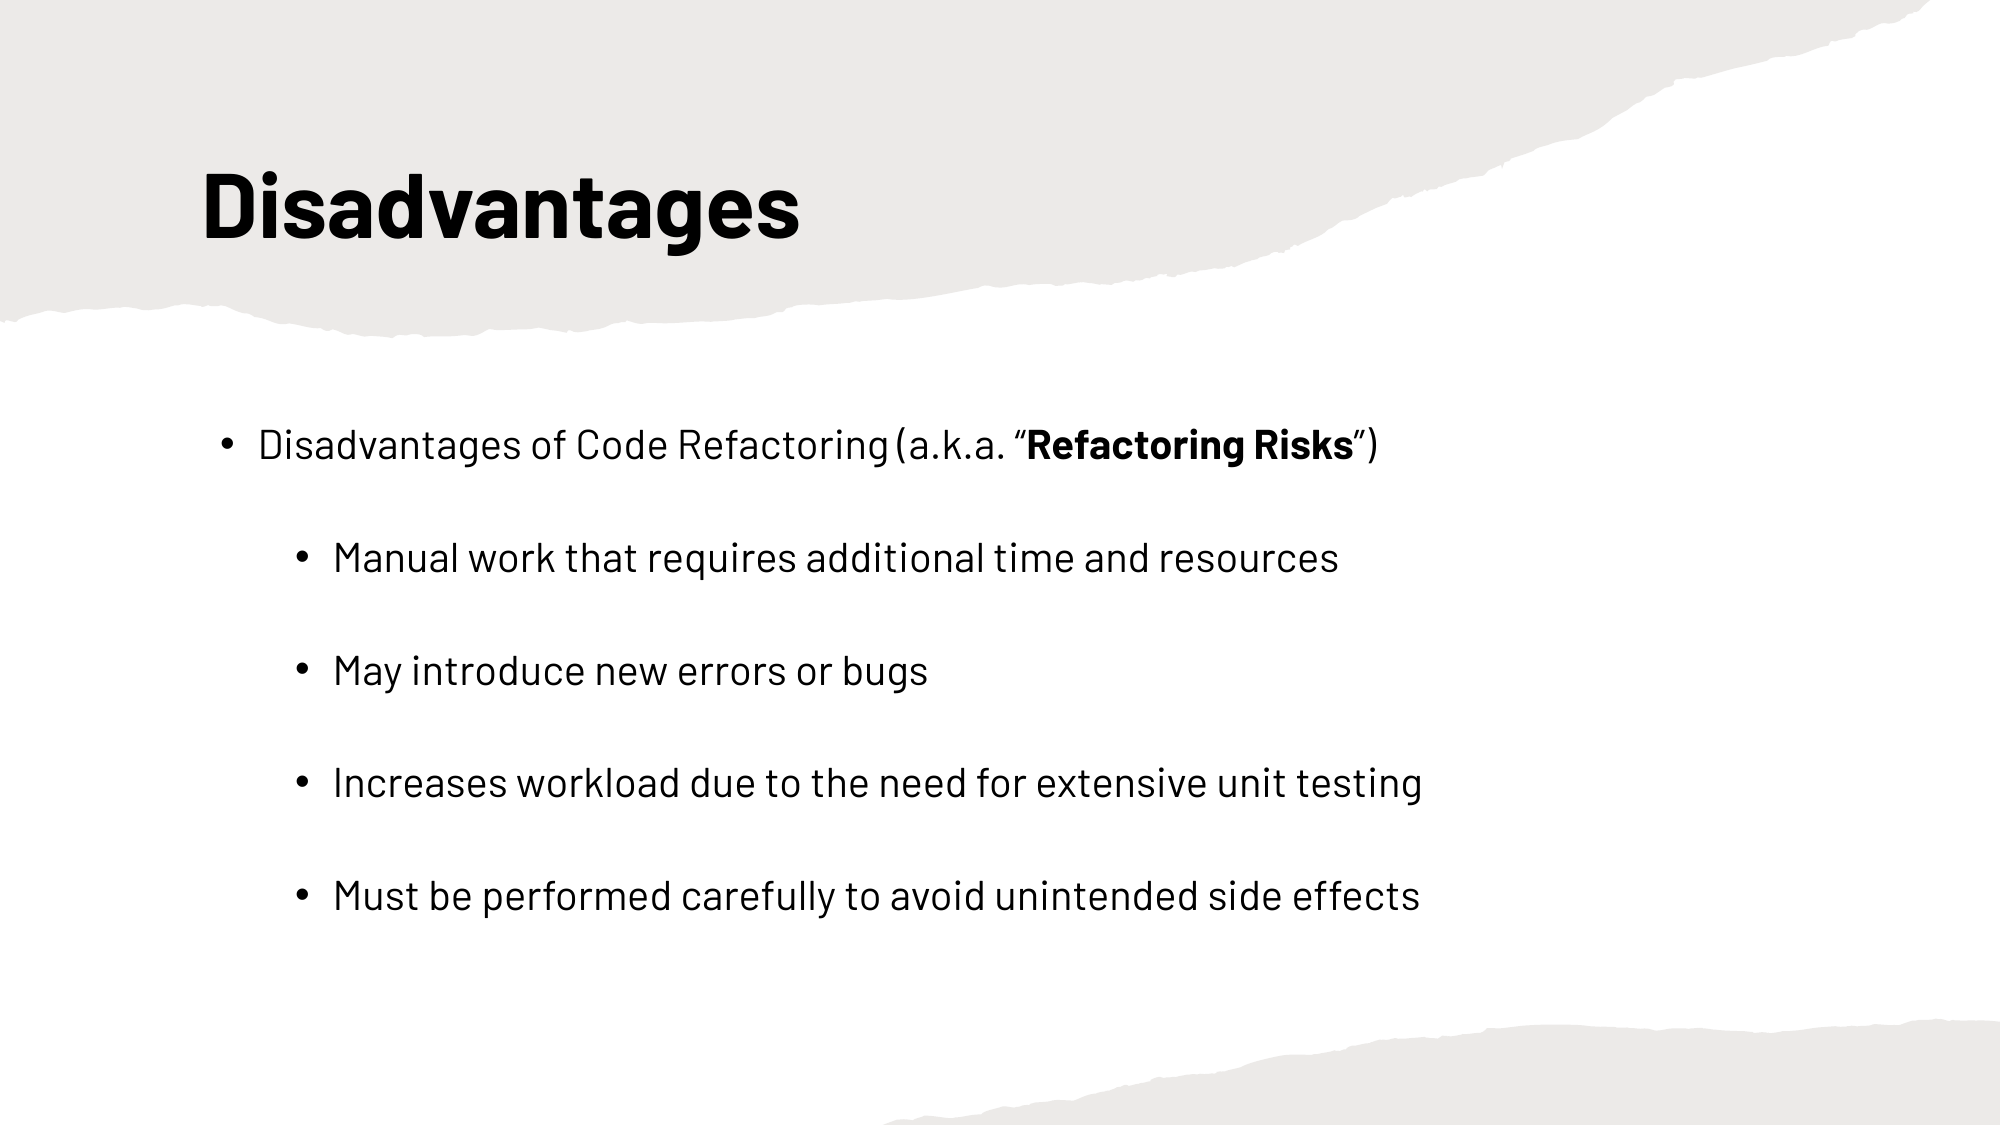

Disadvantages
Disadvantages of Code Refactoring (a.k.a. “Refactoring Risks”)
Manual work that requires additional time and resources
May introduce new errors or bugs
Increases workload due to the need for extensive unit testing
Must be performed carefully to avoid unintended side effects